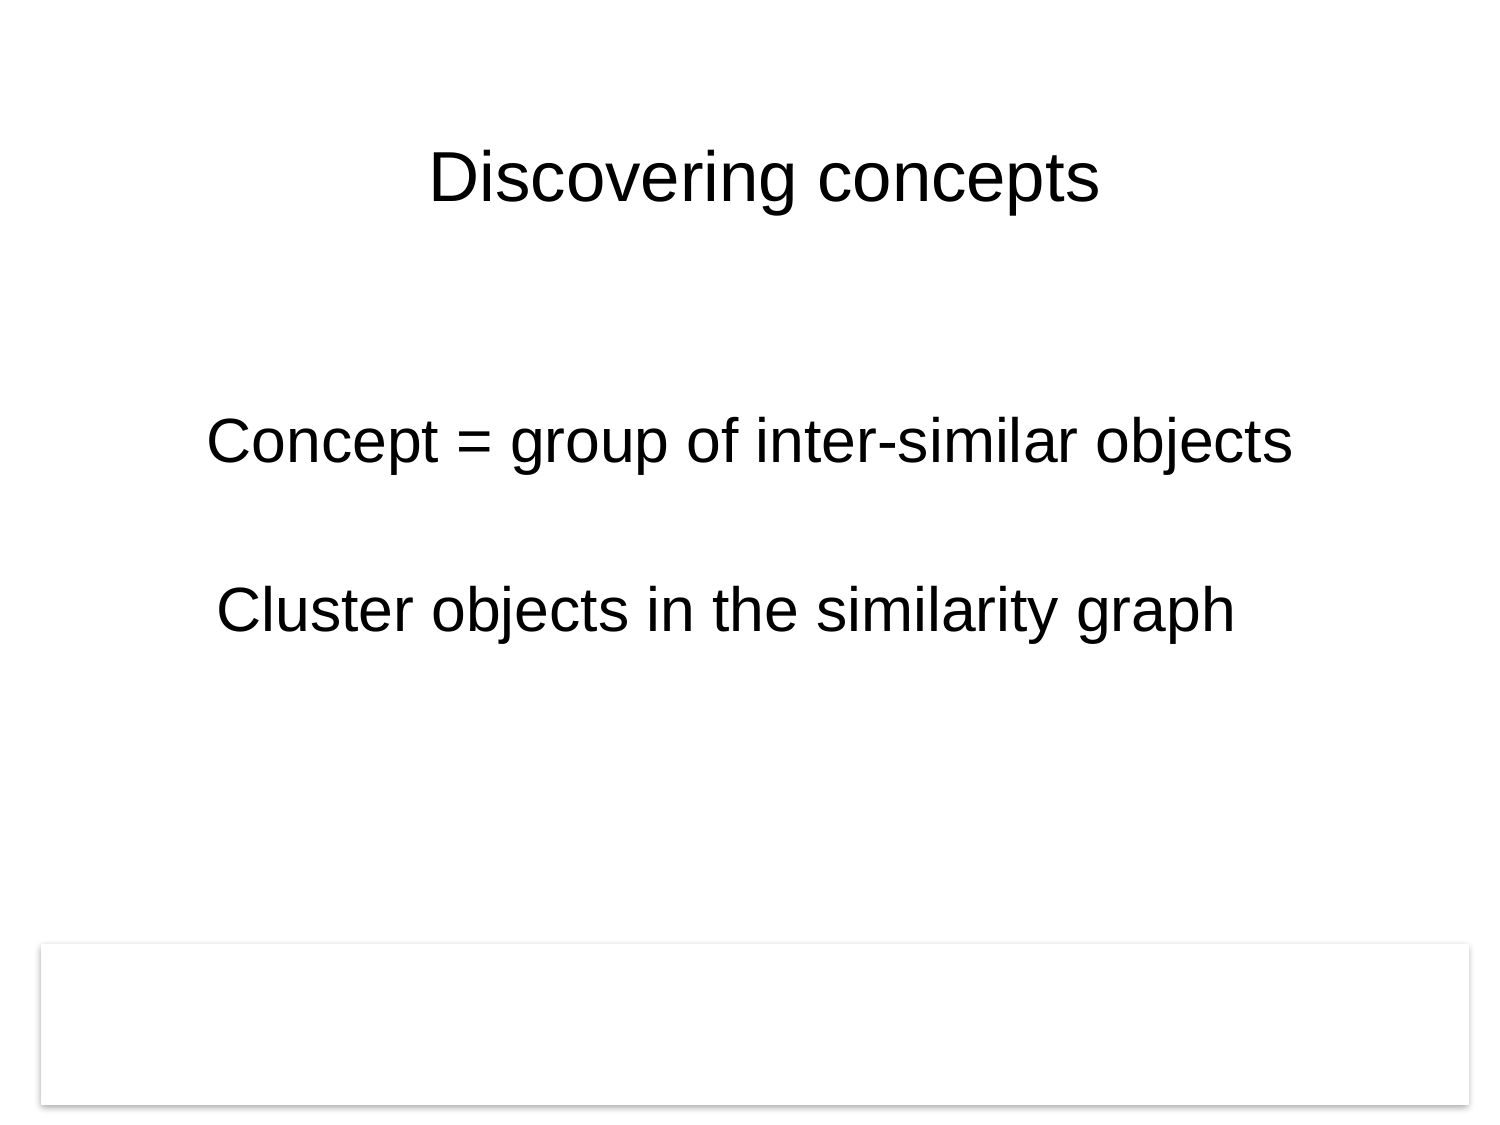

Discovering concepts
Concept = group of inter-similar objects
Cluster objects in the similarity graph